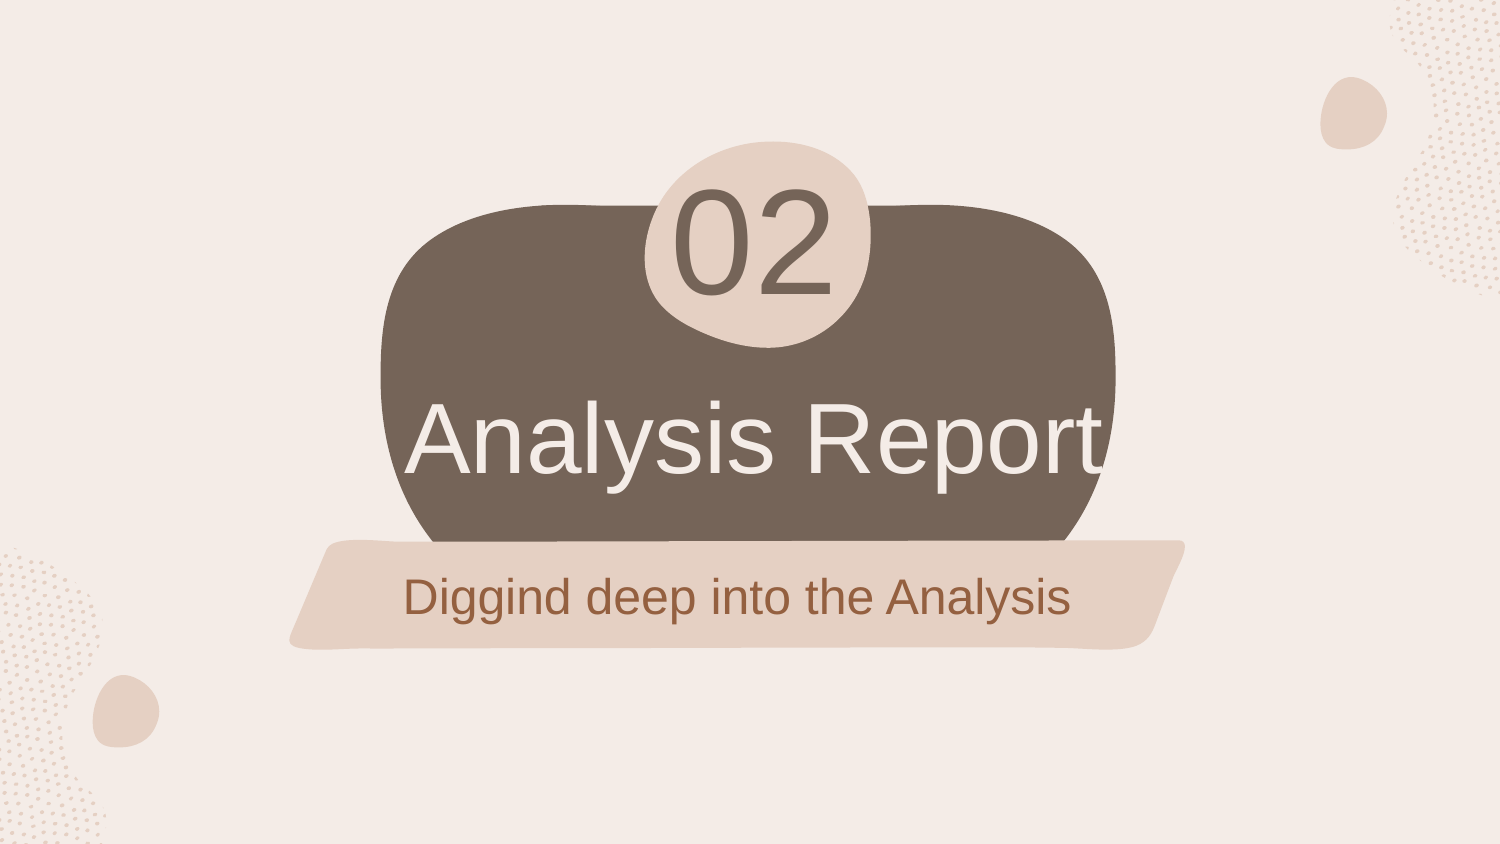

02
# Analysis Report
Diggind deep into the Analysis